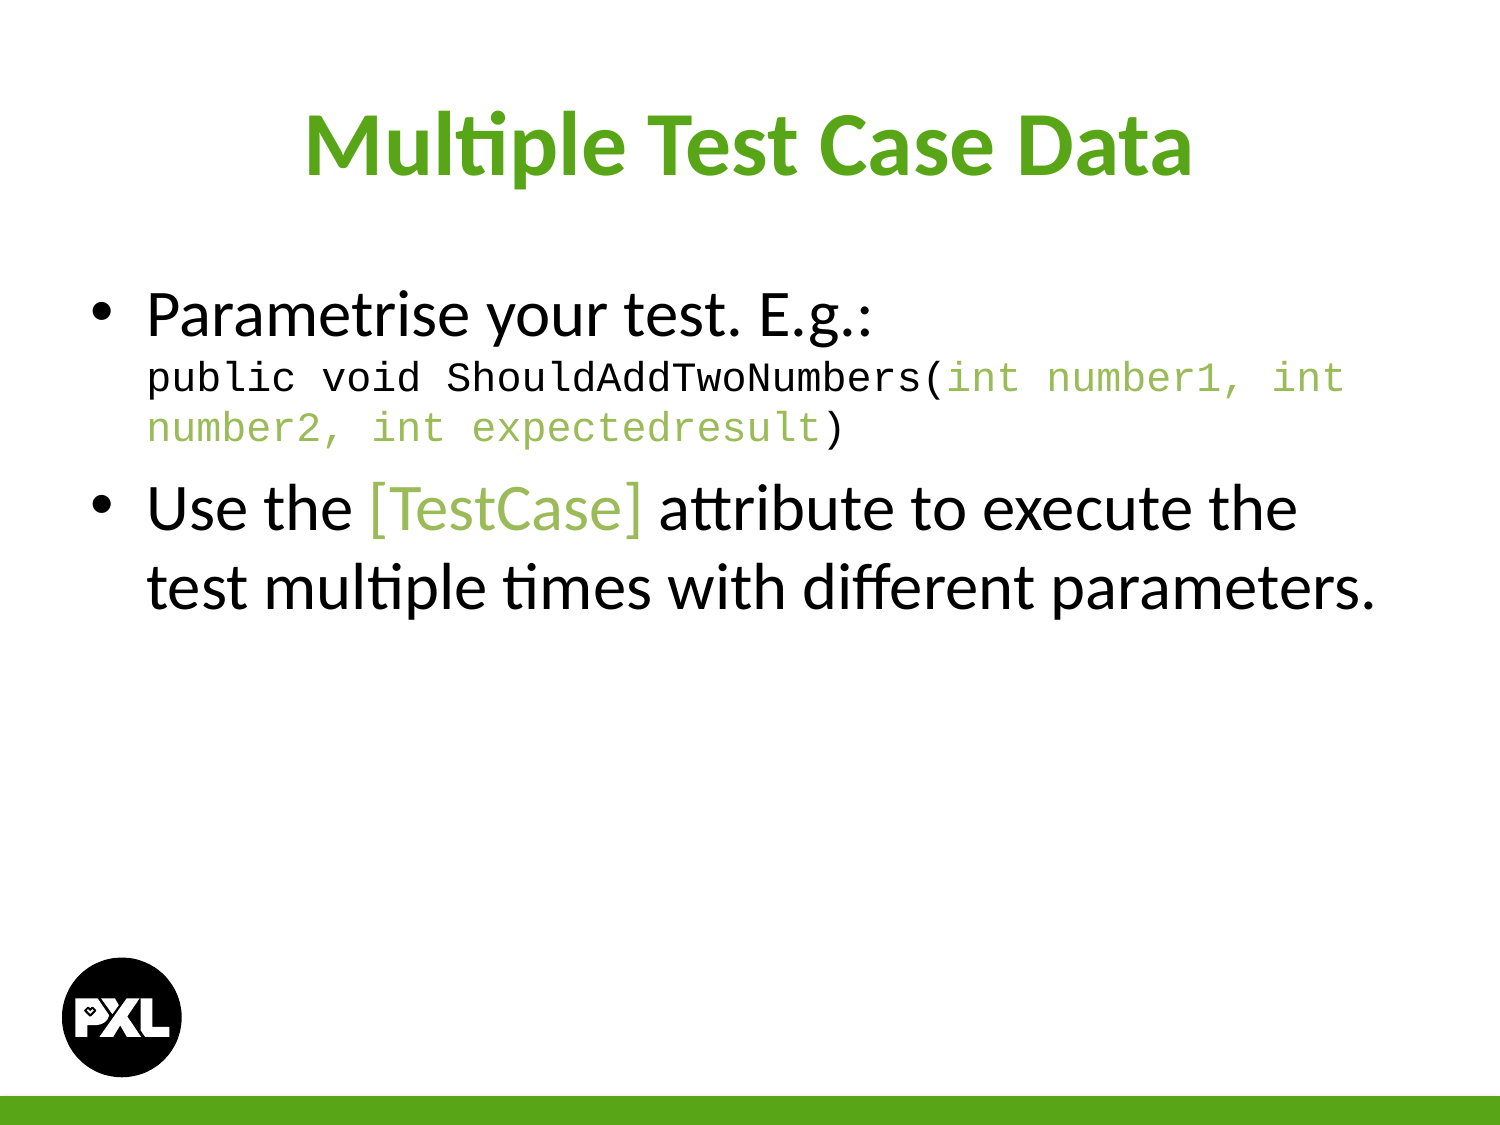

# Multiple Test Case Data
Parametrise your test. E.g.:
public void ShouldAddTwoNumbers(int number1, int number2, int expectedresult)
Use the [TestCase] attribute to execute the  test multiple times with different parameters.